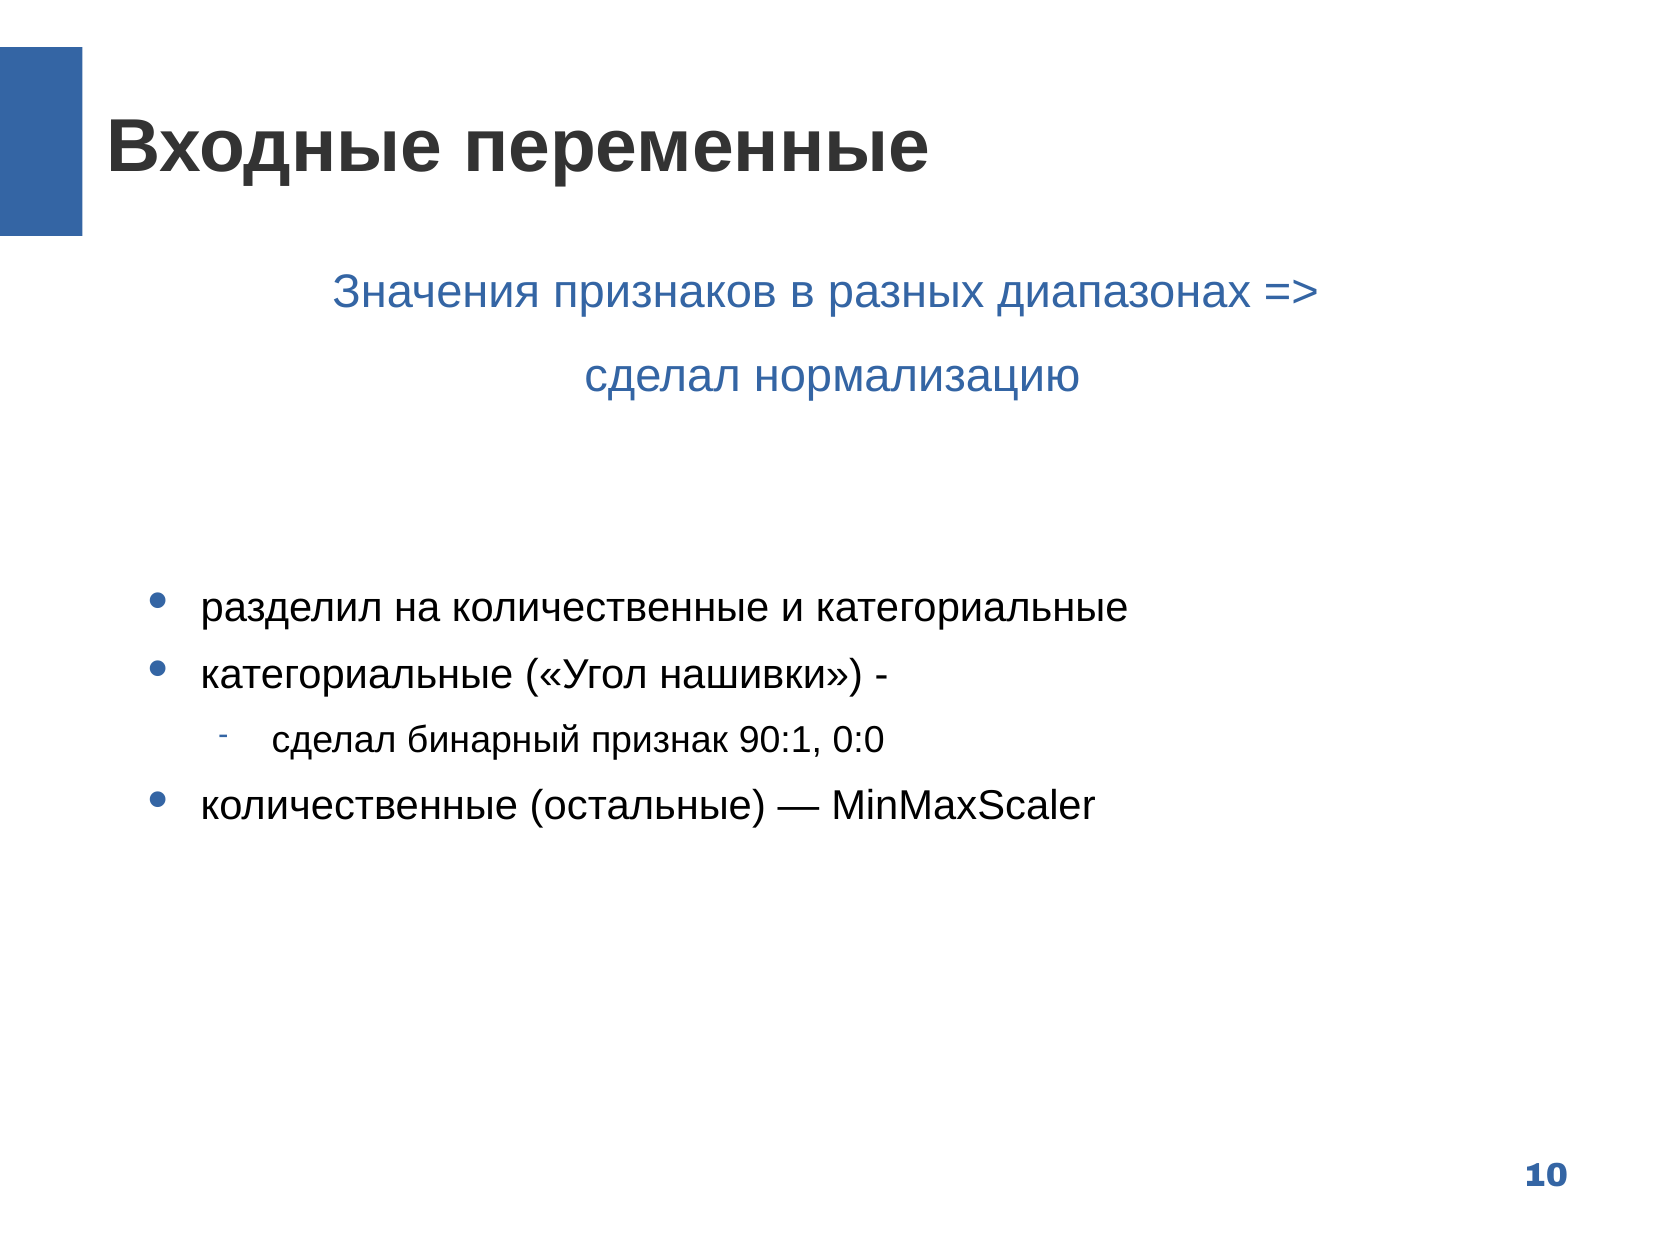

Входные переменные
Значения признаков в разных диапазонах =>
сделал нормализацию
разделил на количественные и категориальные
категориальные («Угол нашивки») -
сделал бинарный признак 90:1, 0:0
количественные (остальные) — MinMaxScaler